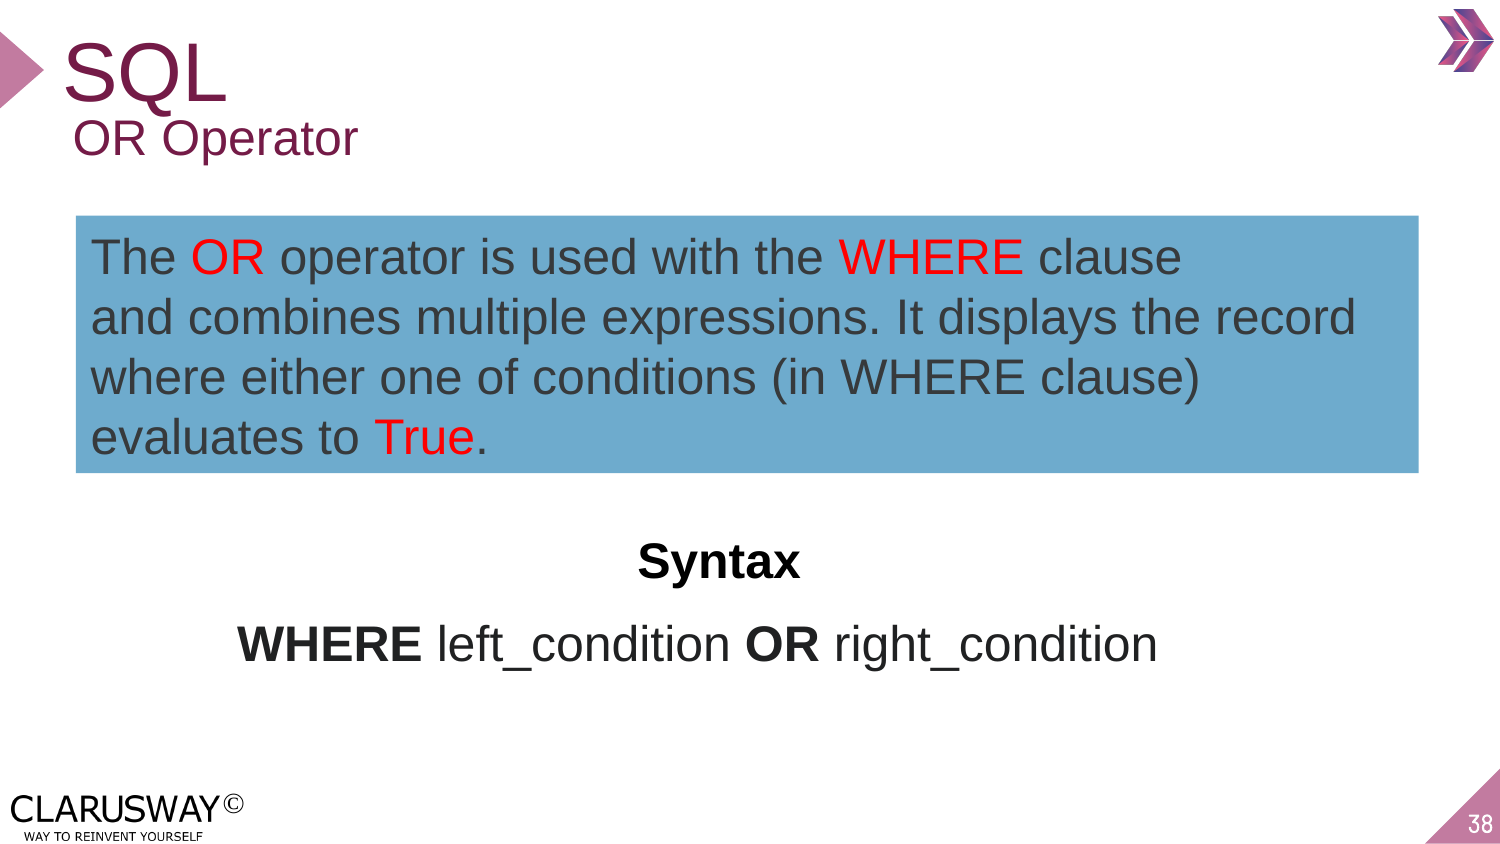

# SQL
OR Operator
The OR operator is used with the WHERE clause and combines multiple expressions. It displays the record where either one of conditions (in WHERE clause) evaluates to True.
Syntax
WHERE left_condition OR right_condition
38